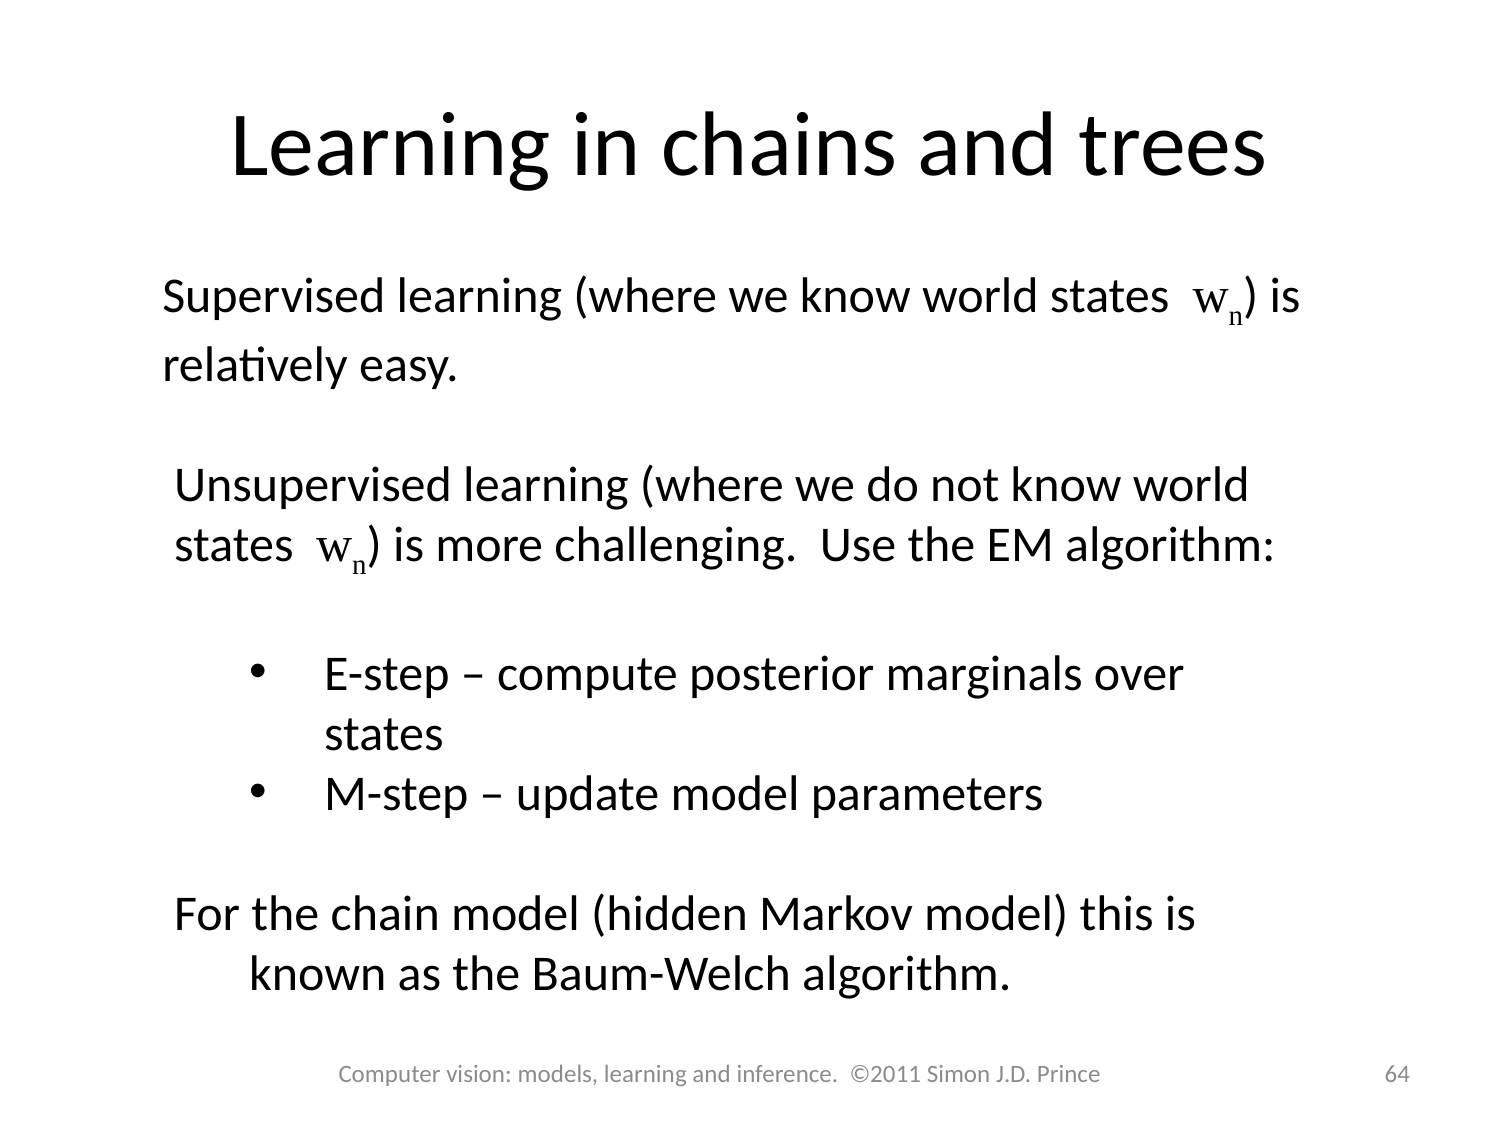

# Learning in chains and trees
Supervised learning (where we know world states  wn) is relatively easy.
Unsupervised learning (where we do not know world states  wn) is more challenging.  Use the EM algorithm:

E-step – compute posterior marginals over states
M-step – update model parameters

For the chain model (hidden Markov model) this is known as the Baum-Welch algorithm.
Computer vision: models, learning and inference.  ©2011 Simon J.D. Prince
64